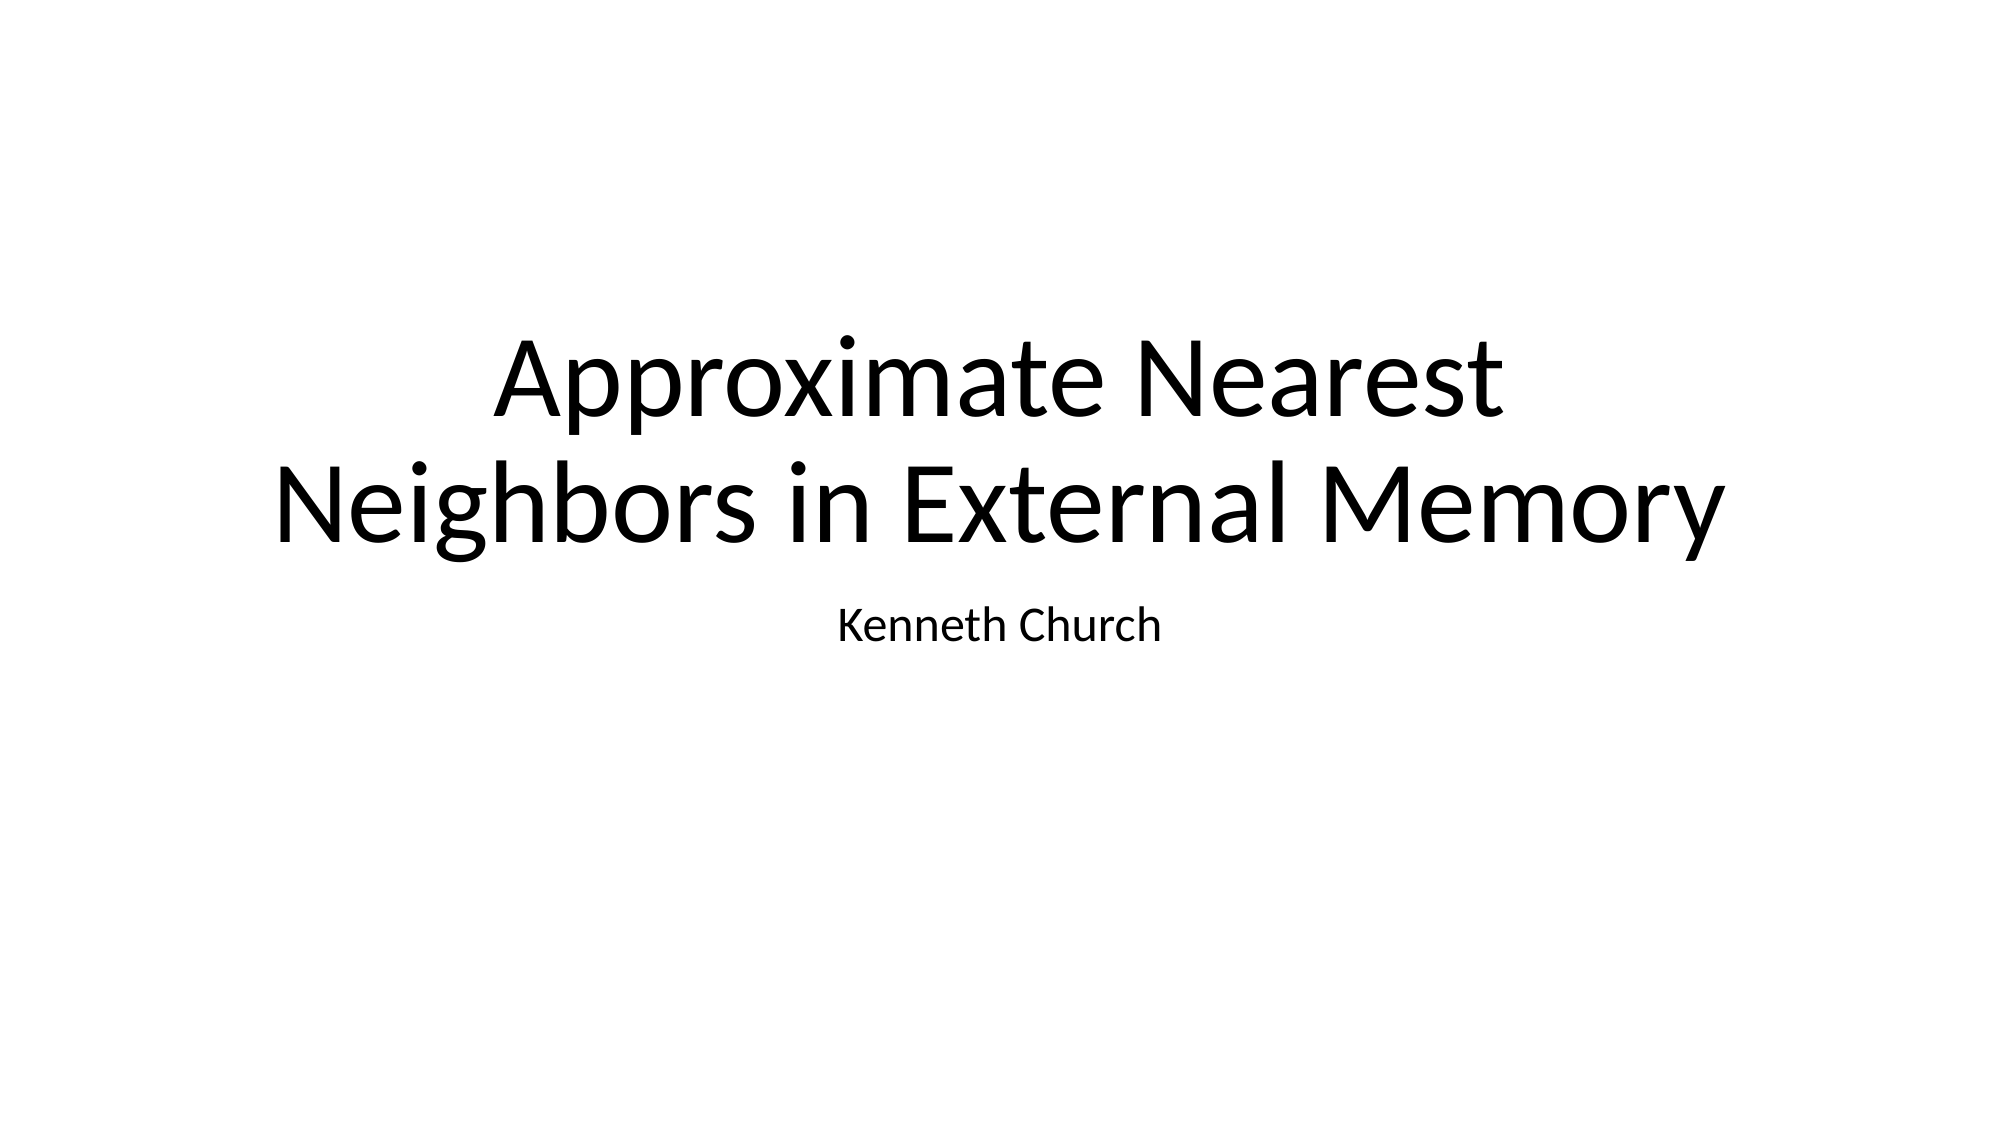

# Approximate Nearest Neighbors in External Memory
Kenneth Church